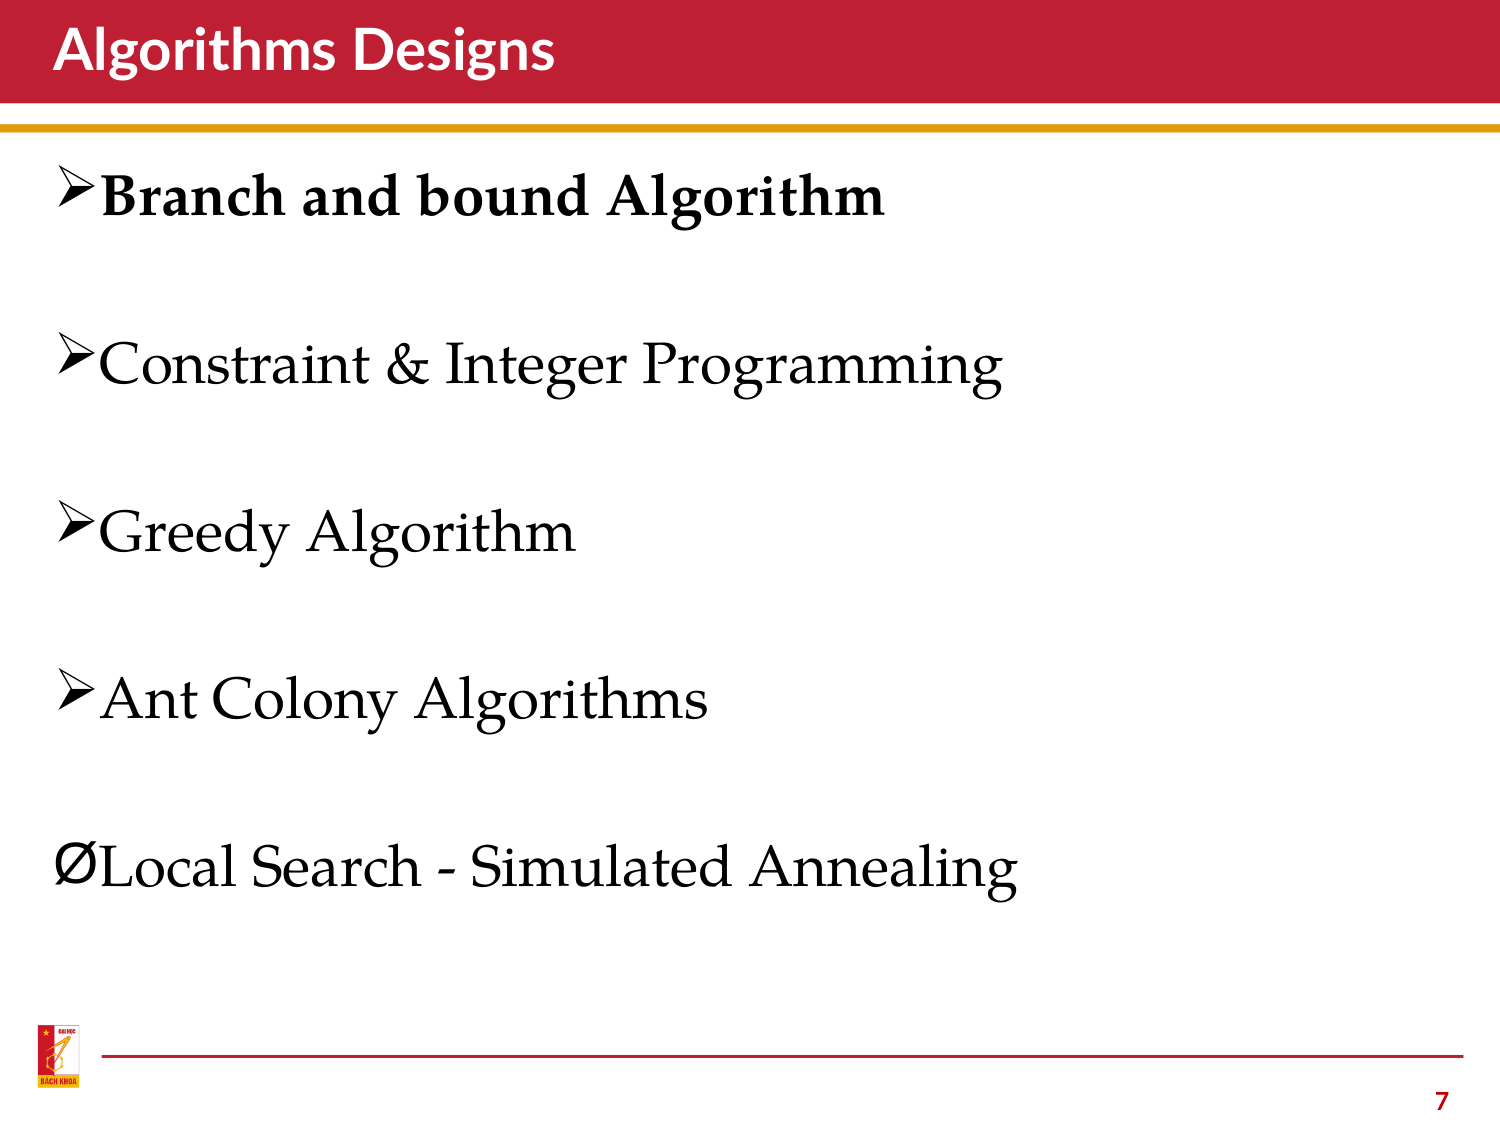

# Algorithms Designs
Branch and bound Algorithm

Constraint & Integer Programming

Greedy Algorithm

Ant Colony Algorithms

Local Search - Simulated Annealing

7